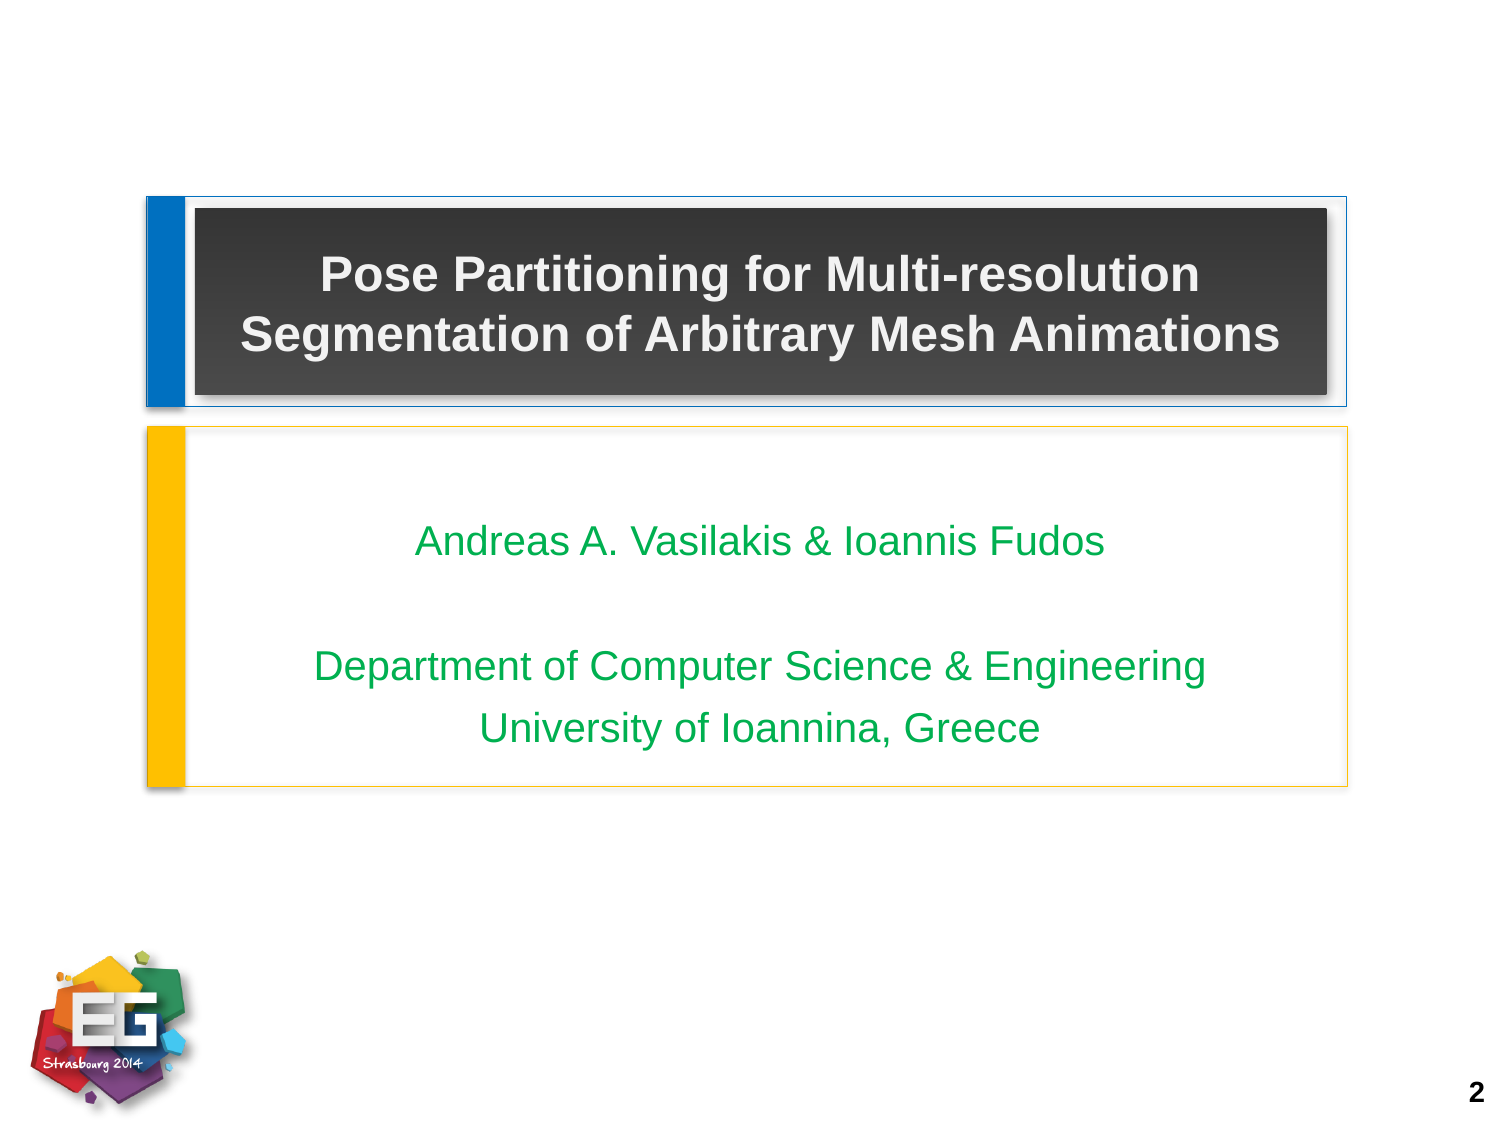

# Pose Partitioning for Multi-resolution Segmentation of Arbitrary Mesh Animations

Andreas A. Vasilakis & Ioannis Fudos

Department of Computer Science & Engineering
University of Ioannina, Greece
2